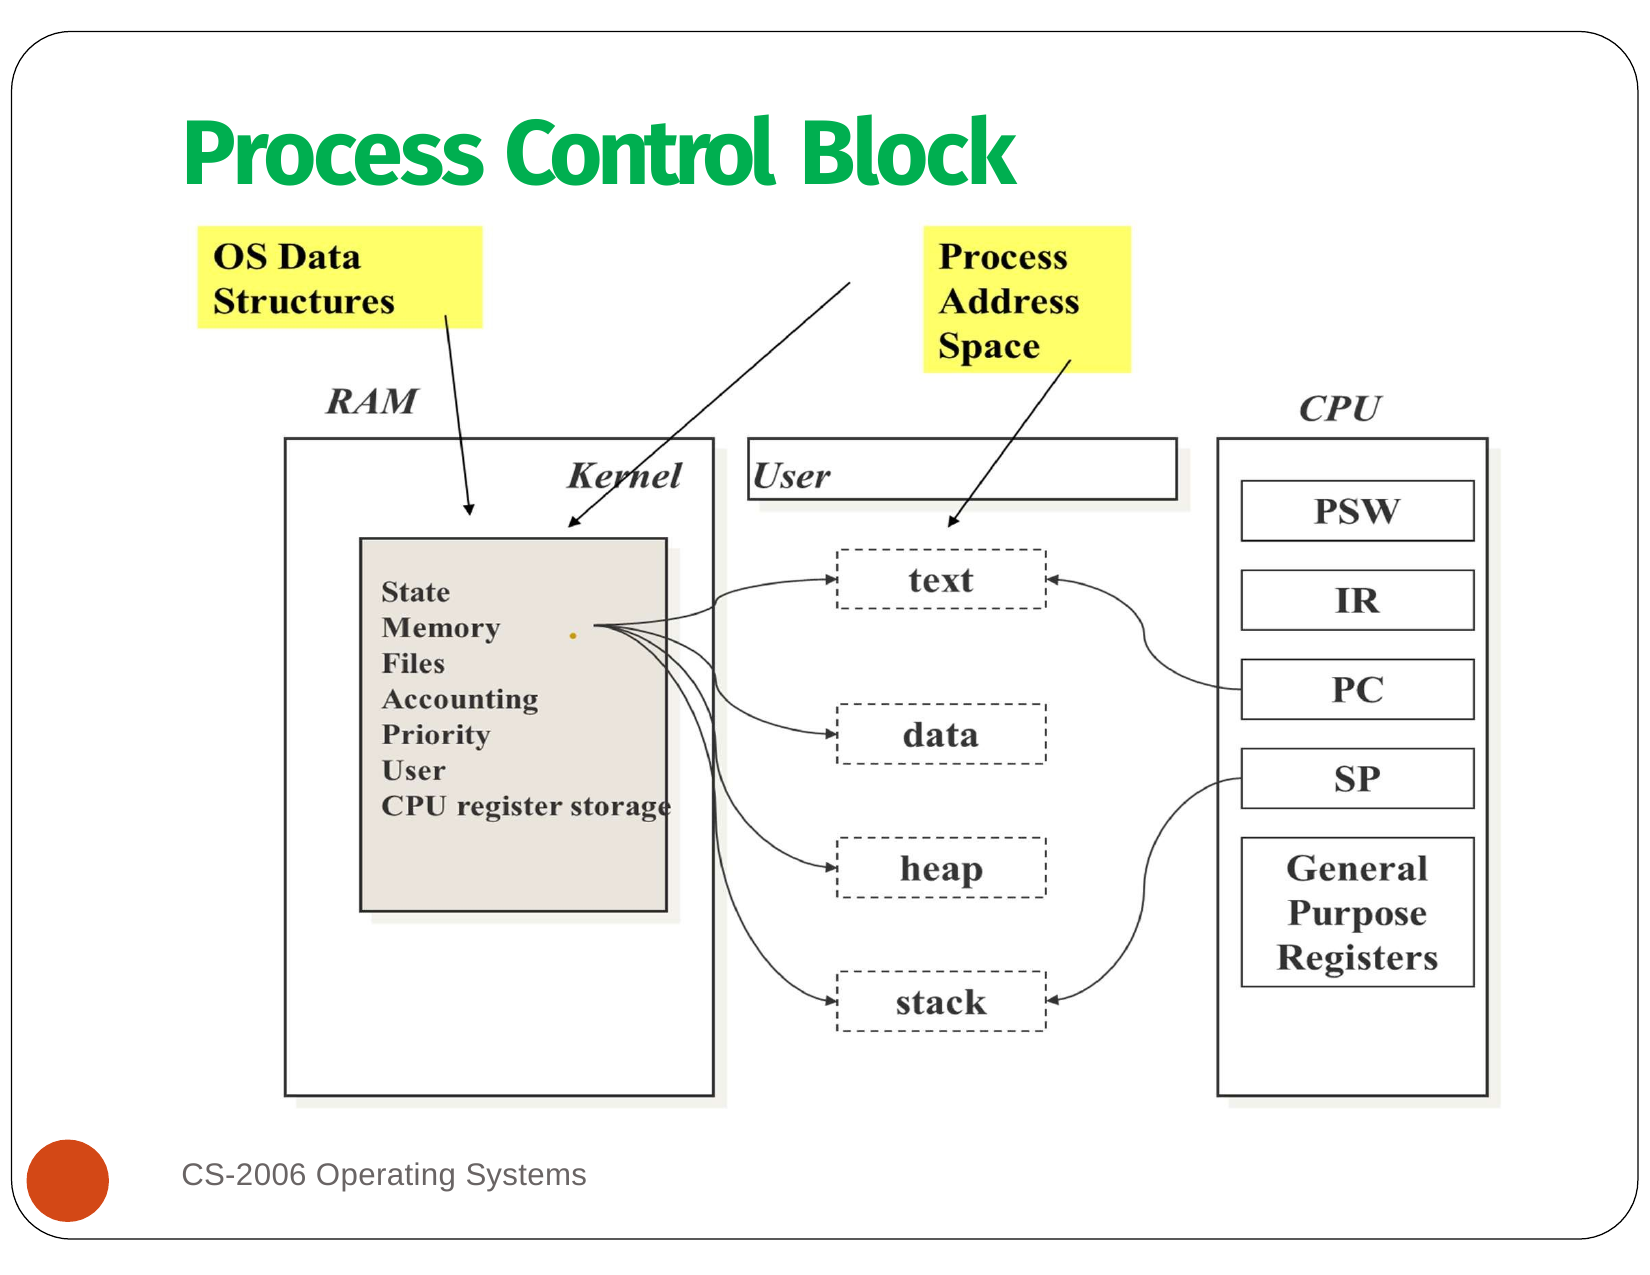

# Process Control Block

CS-2006 Operating Systems
14